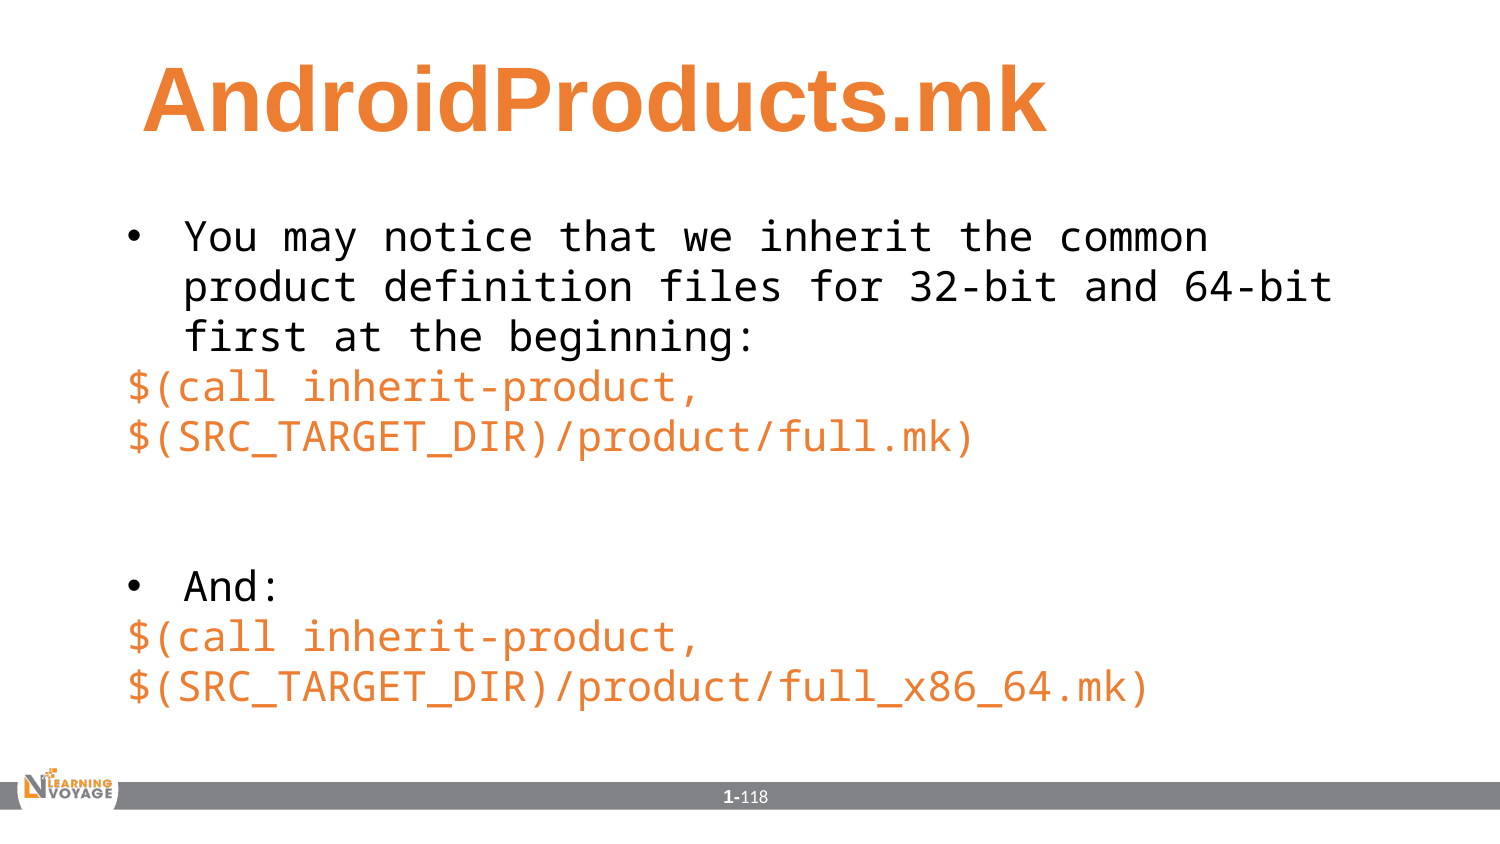

AndroidProducts.mk
You may notice that we inherit the common product definition files for 32-bit and 64-bit first at the beginning:
$(call inherit-product, $(SRC_TARGET_DIR)/product/full.mk)

And:
$(call inherit-product, $(SRC_TARGET_DIR)/product/full_x86_64.mk)
1-118